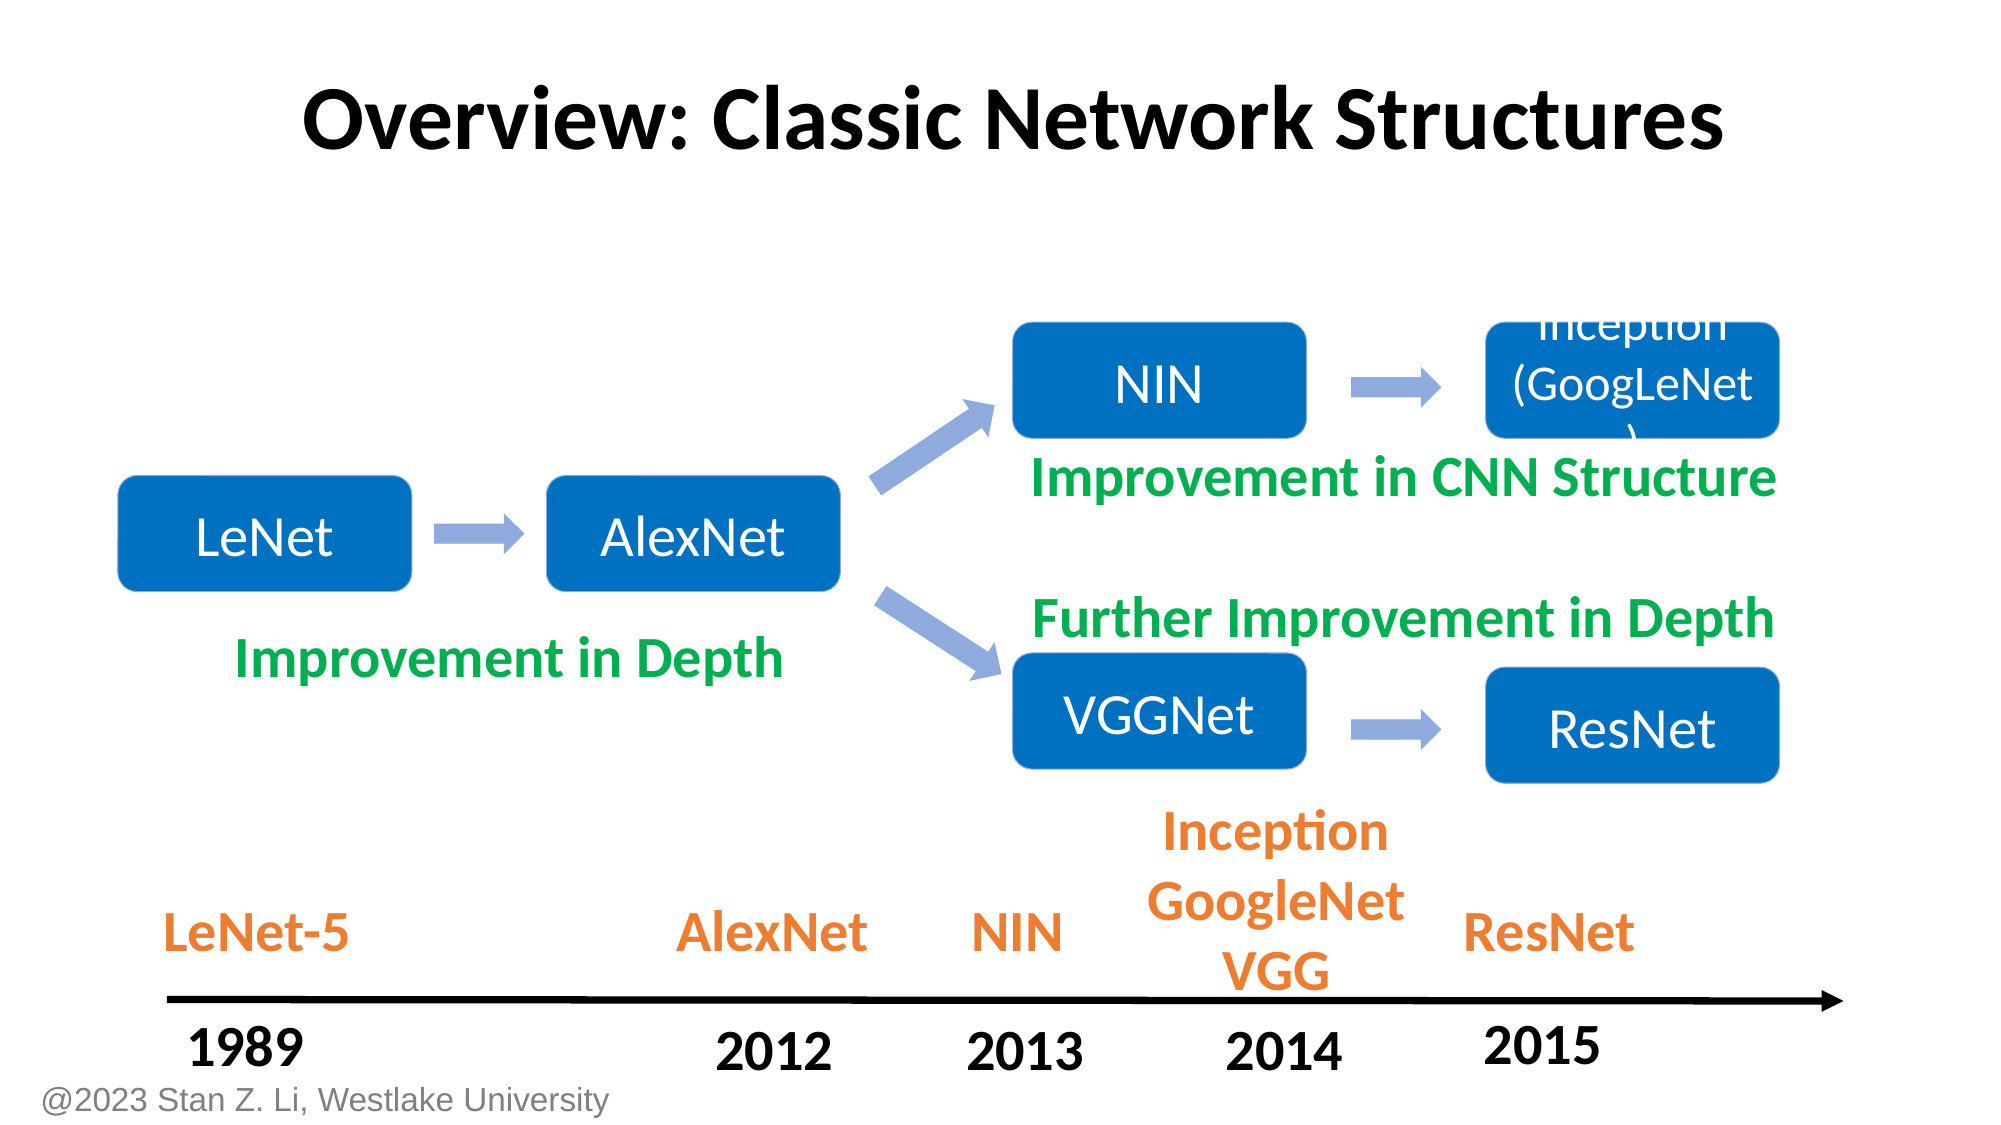

# Overview: Classic Network Structures
NIN
Inception
(GoogLeNet)

Improvement in CNN Structure
LeNet
AlexNet

Further Improvement in Depth

VGGNet
ResNet

Improvement in Depth
Inception
GoogleNet
VGG
ResNet
LeNet-5
AlexNet
NIN
2015
1989
2012
2013
2014
@2023 Stan Z. Li, Westlake University
59